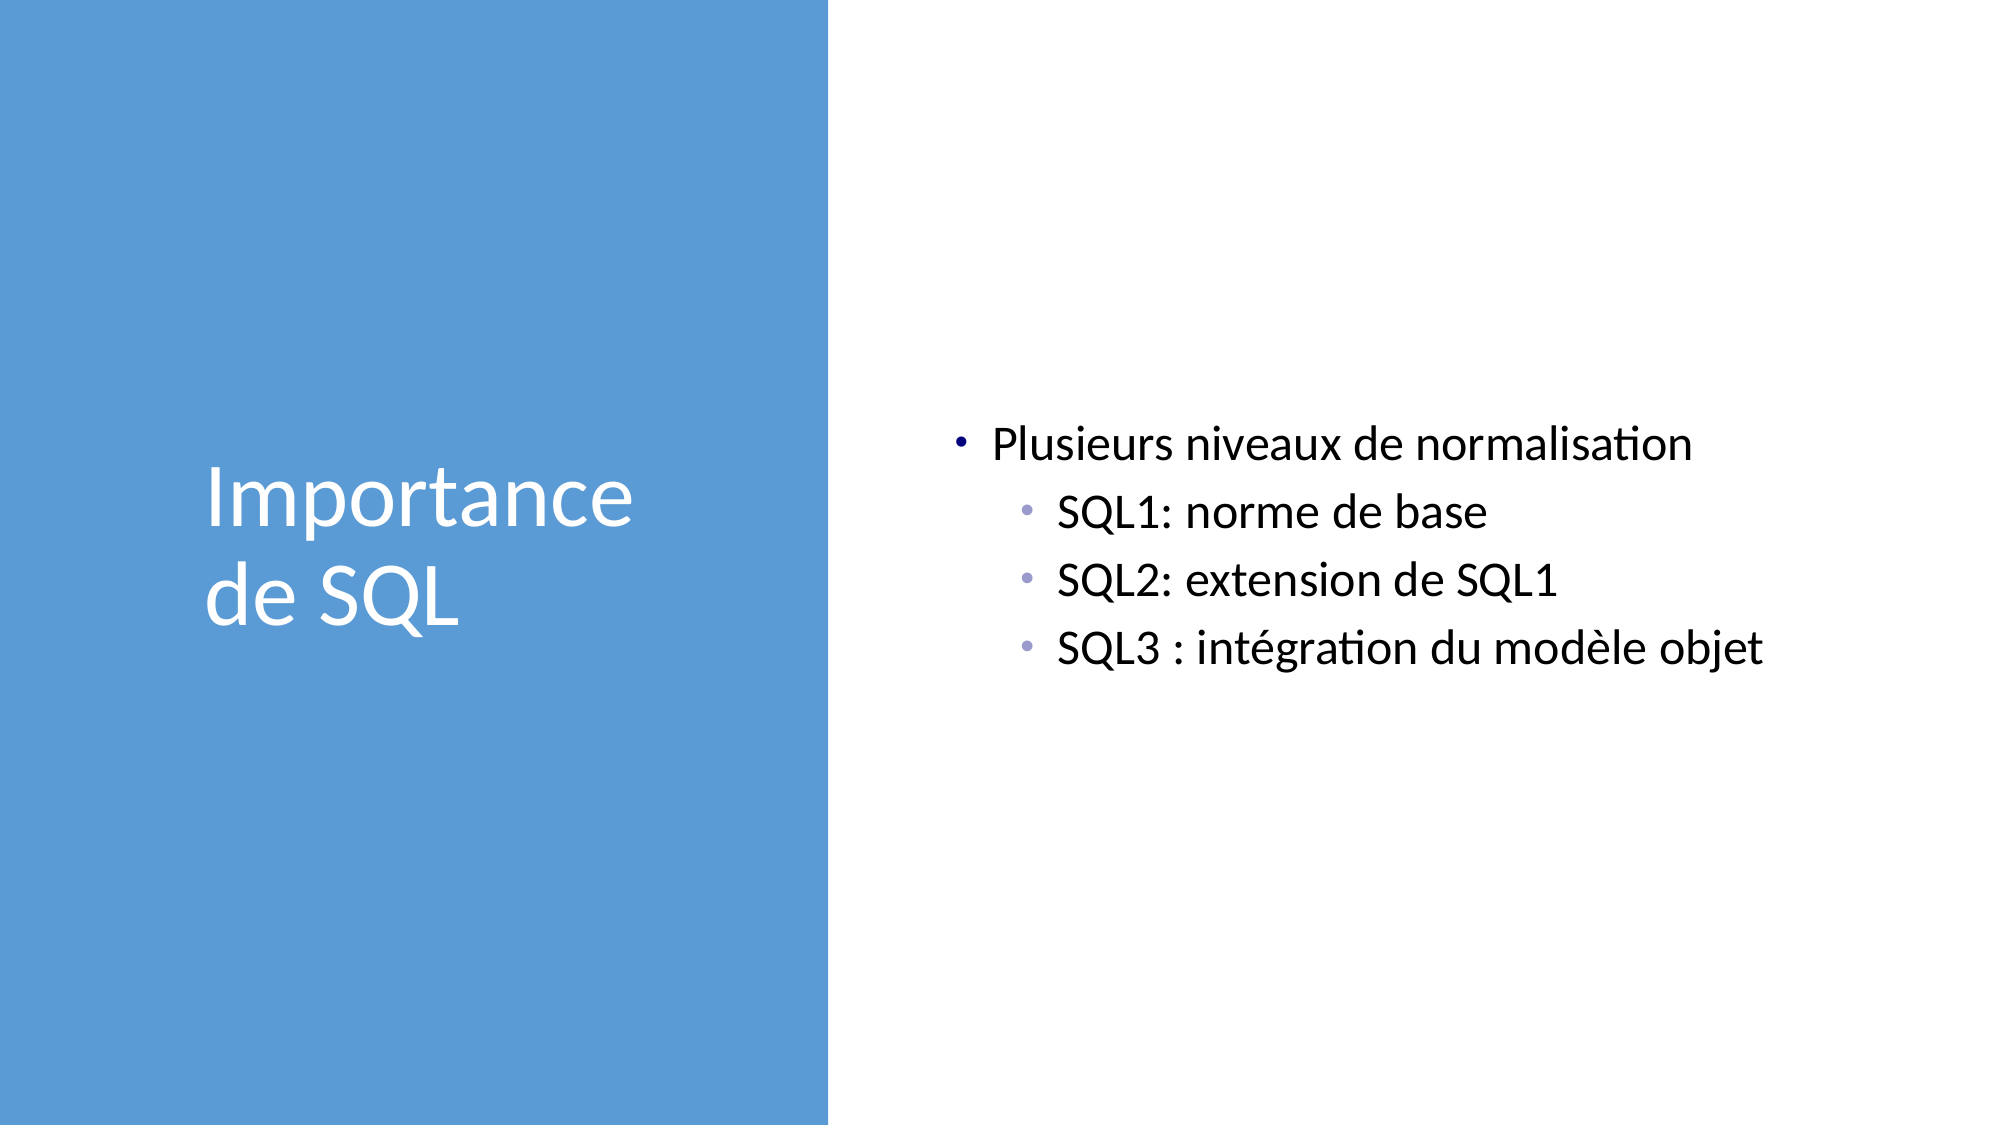

# Importance de SQL
Plusieurs niveaux de normalisation
SQL1: norme de base
SQL2: extension de SQL1
SQL3 : intégration du modèle objet